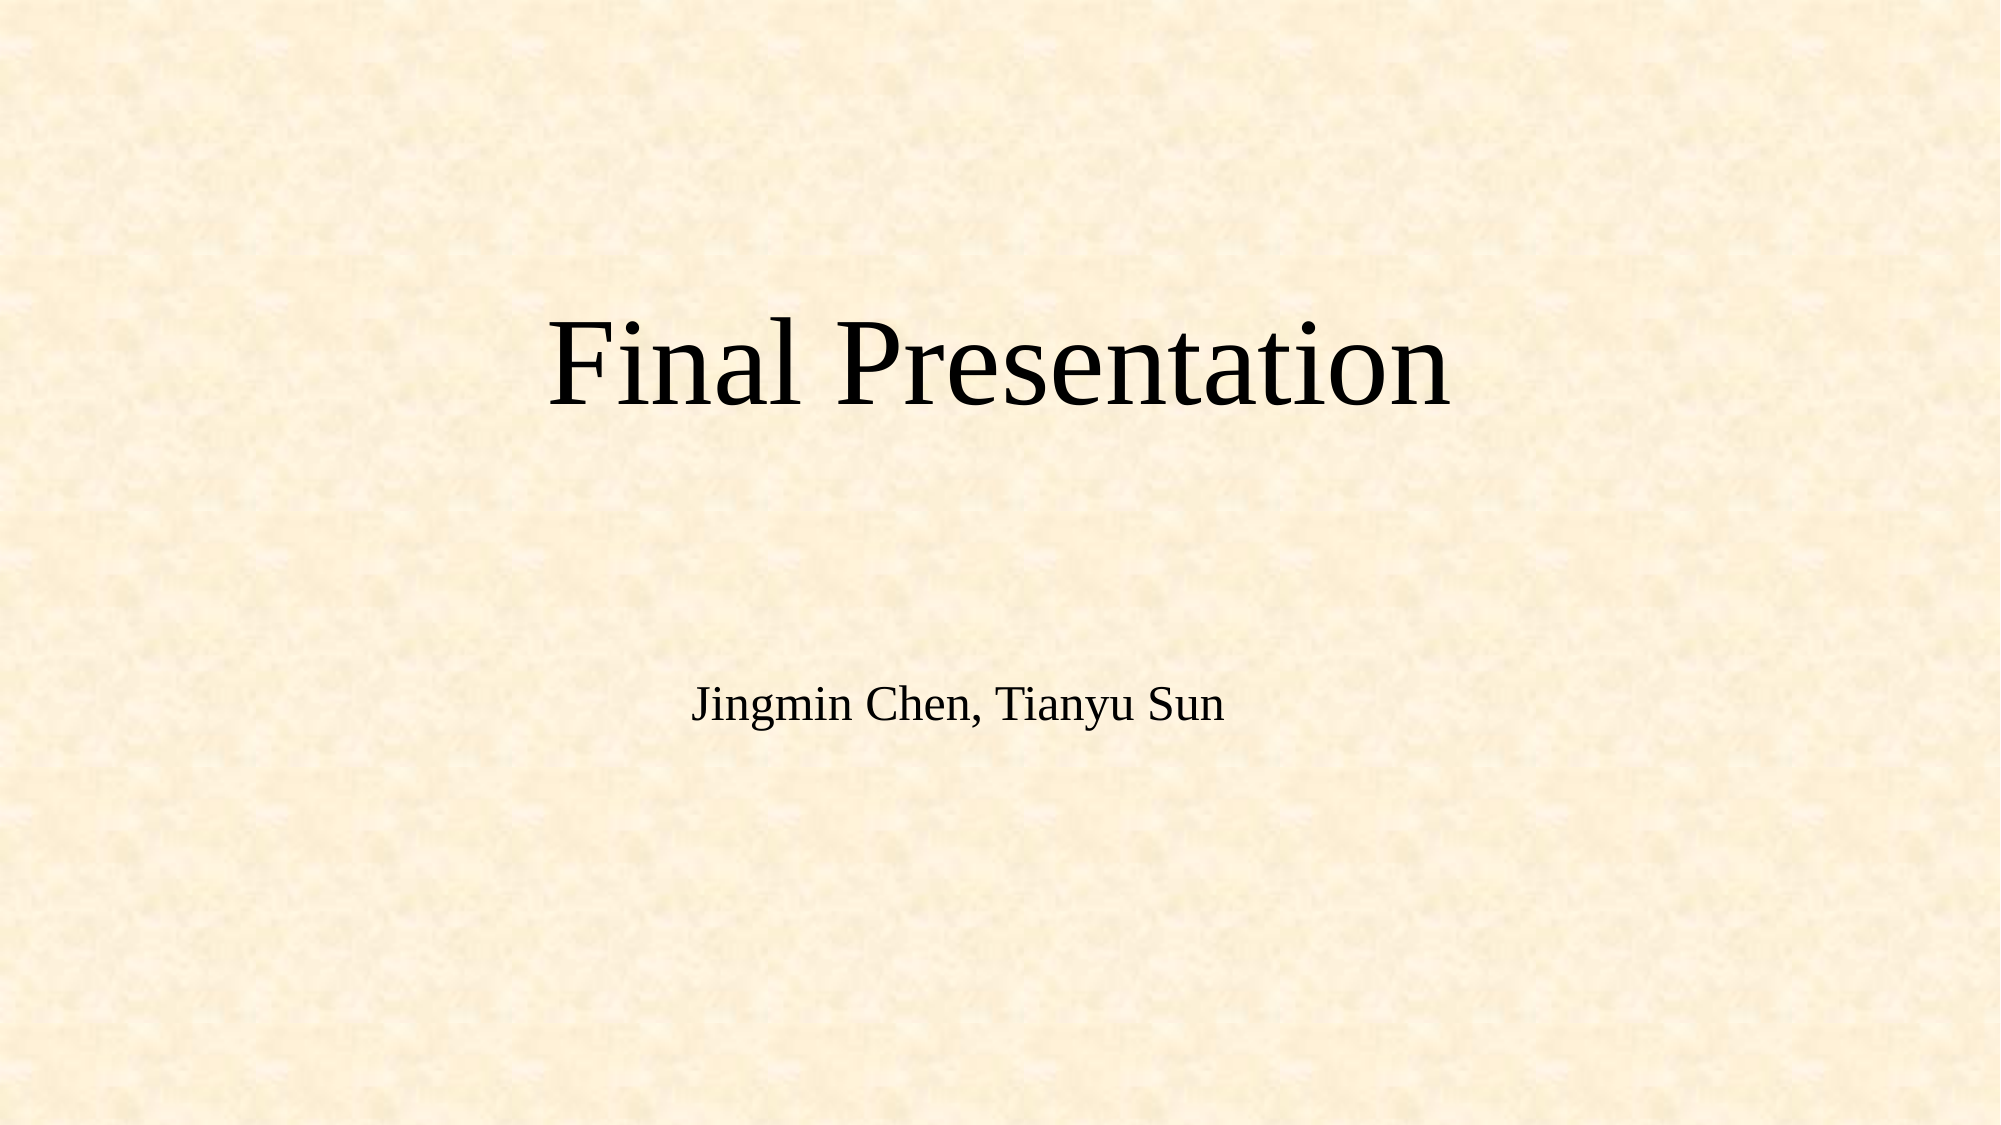

# Final Presentation
Jingmin Chen, Tianyu Sun